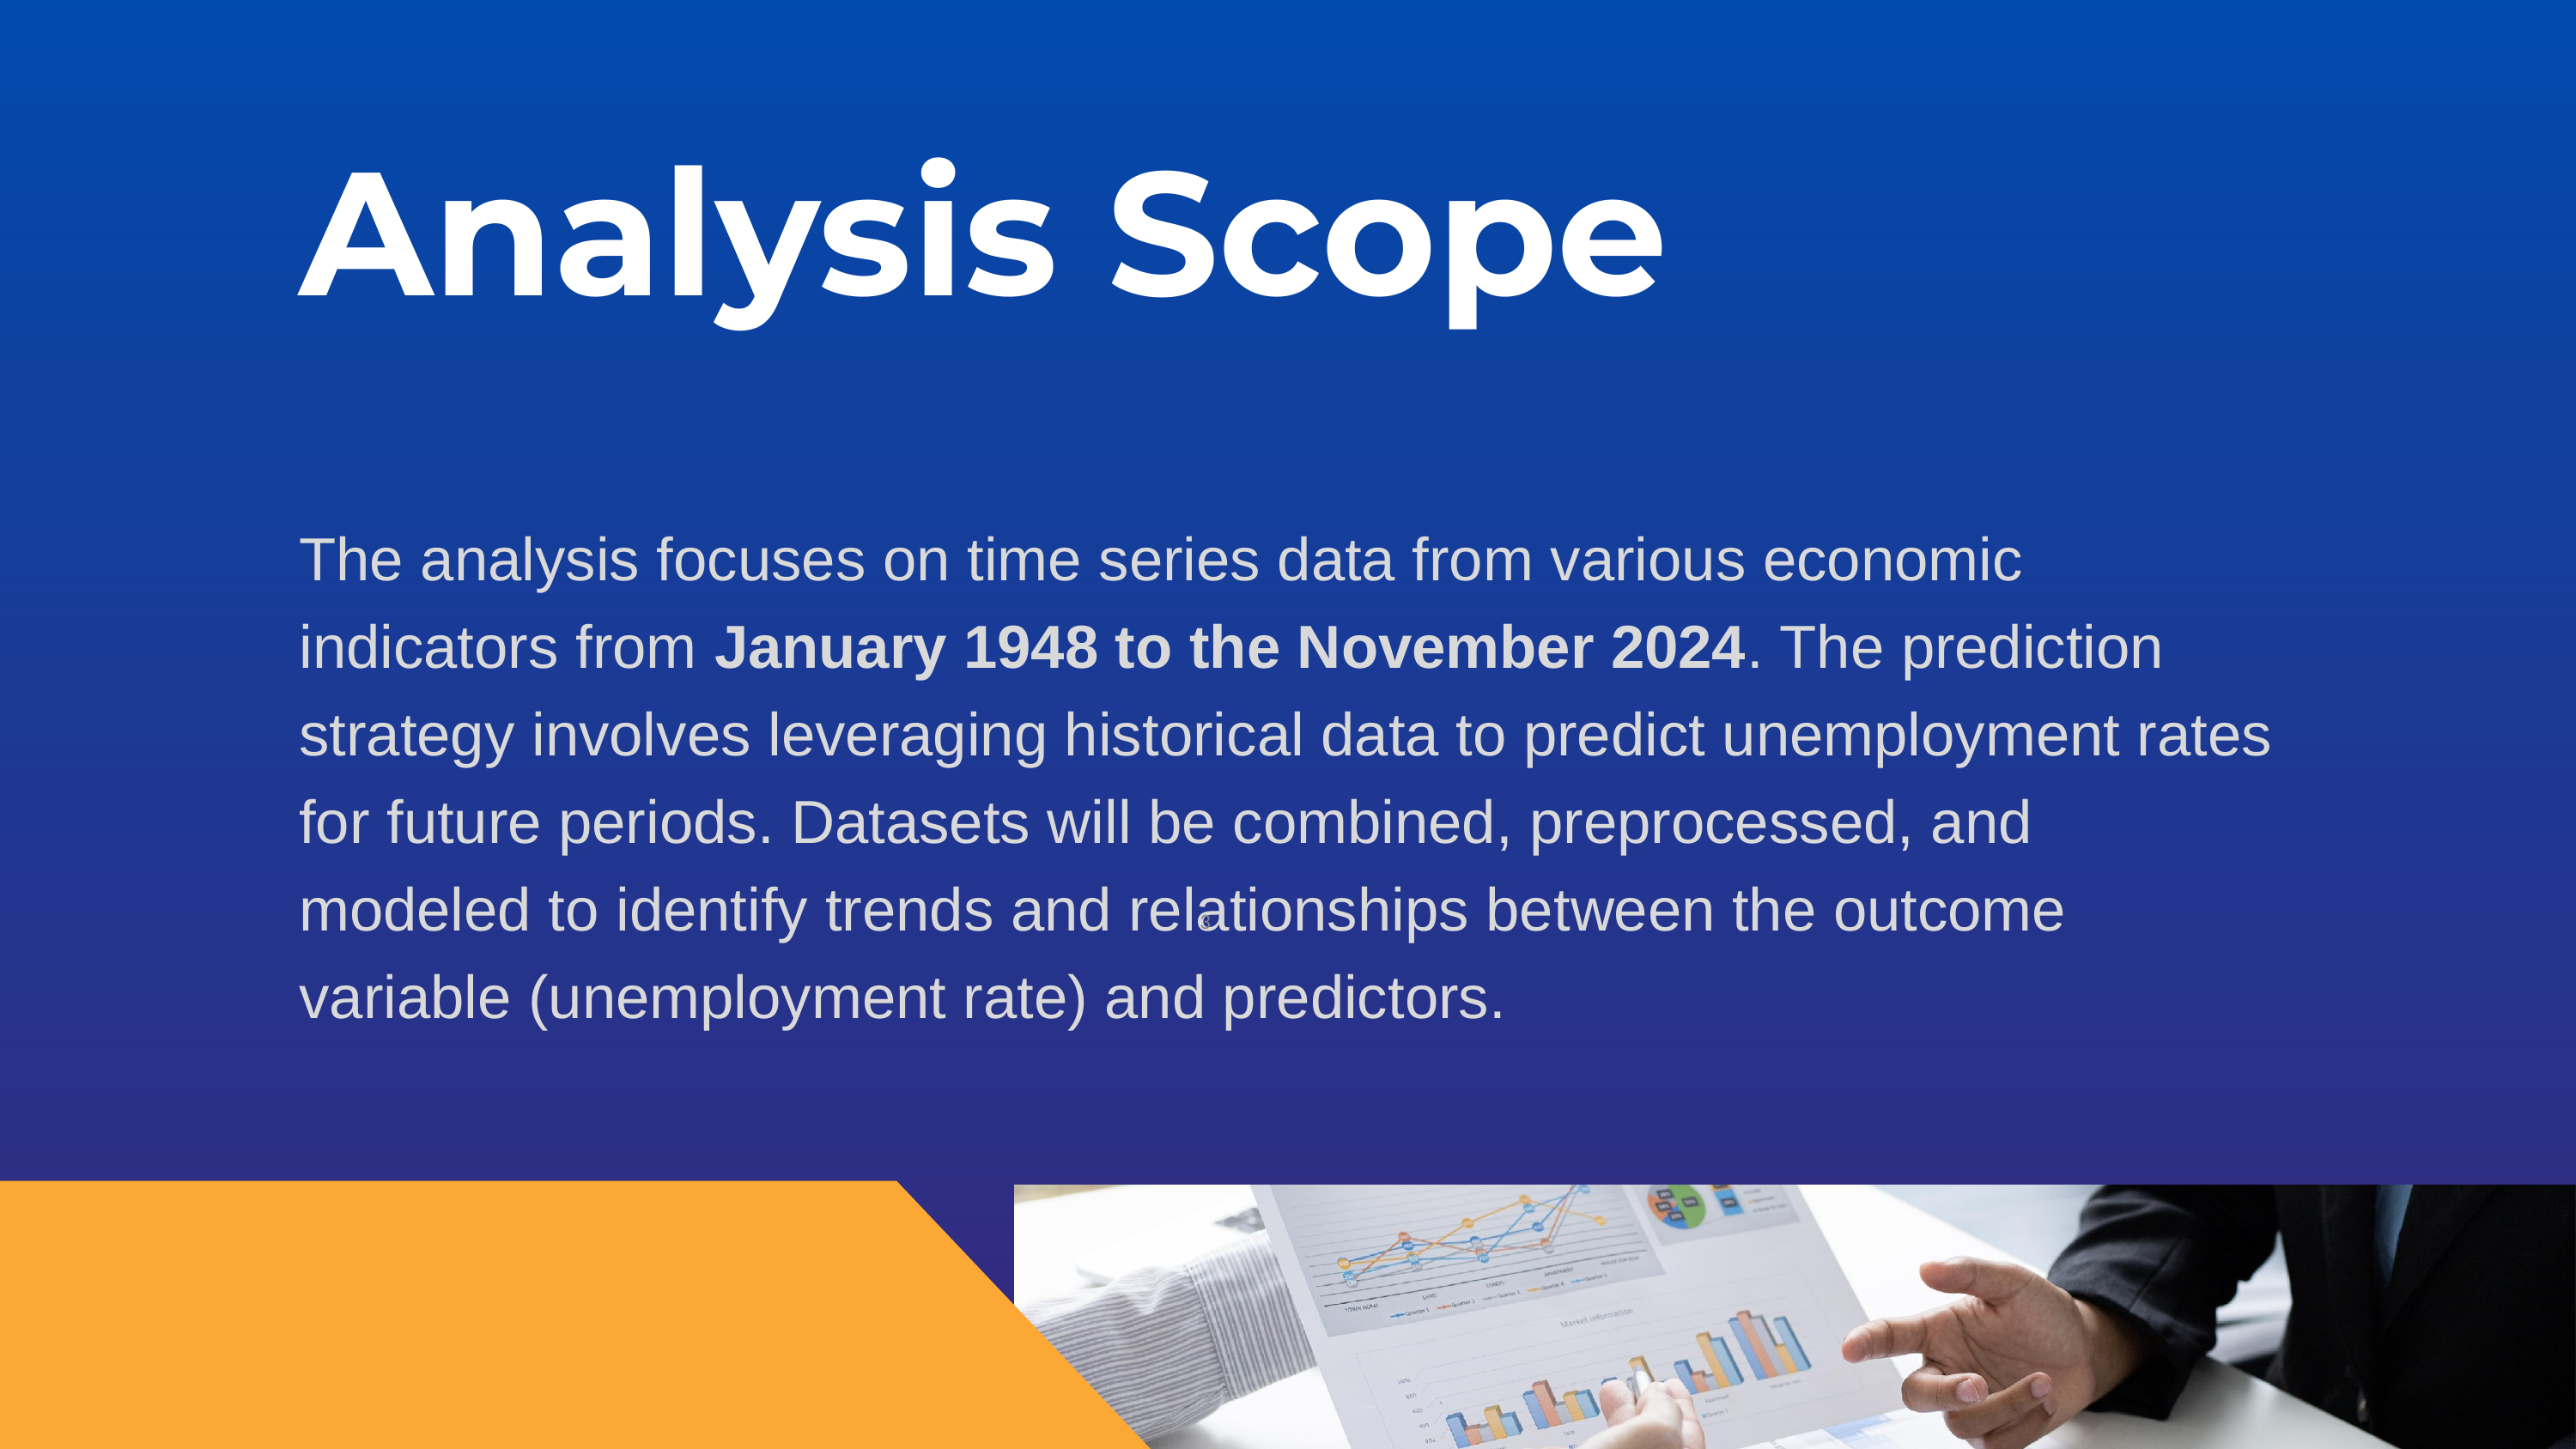

Analysis Scope
The analysis focuses on time series data from various economic indicators from January 1948 to the November 2024. The prediction strategy involves leveraging historical data to predict unemployment rates for future periods. Datasets will be combined, preprocessed, and modeled to identify trends and relationships between the outcome variable (unemployment rate) and predictors.
3